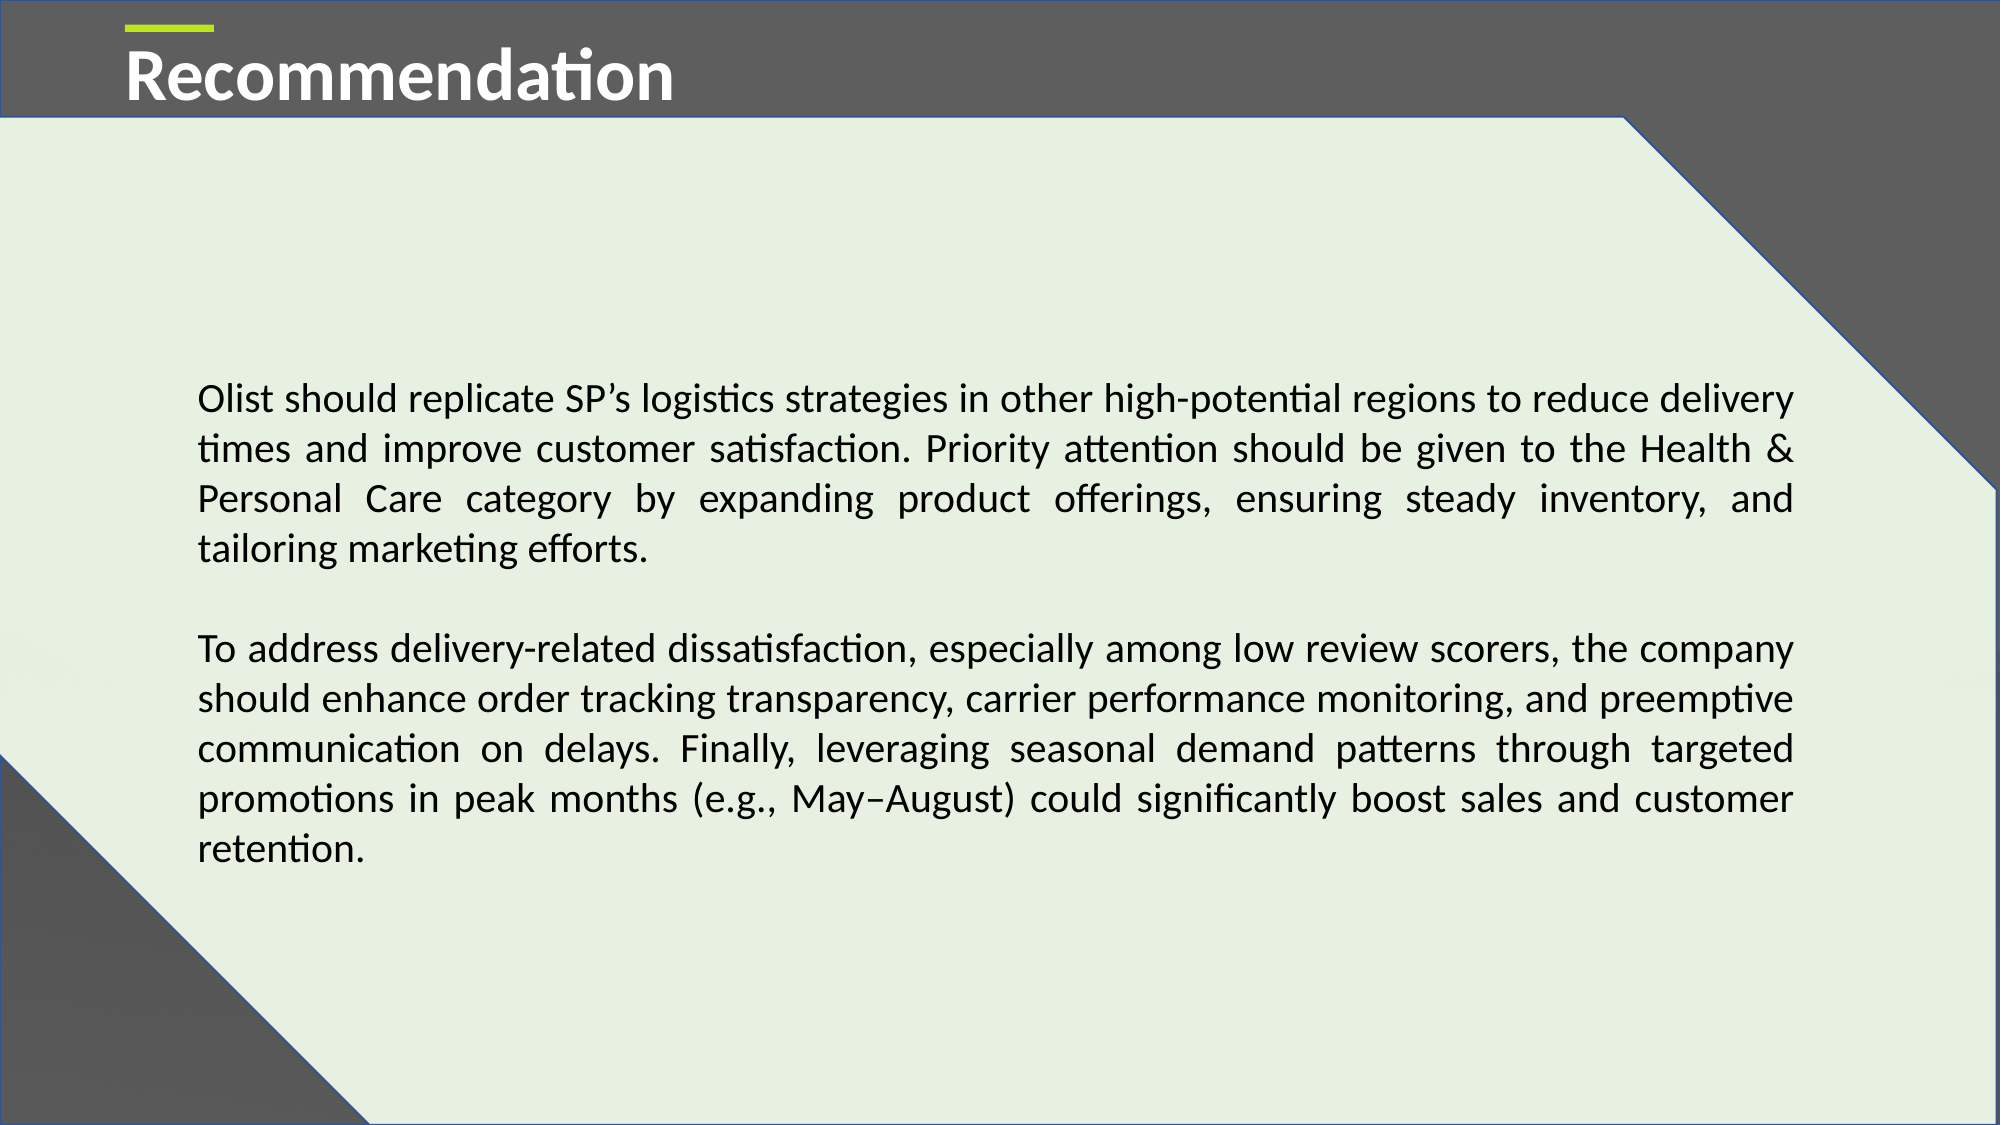

Recommendation
Olist should replicate SP’s logistics strategies in other high-potential regions to reduce delivery times and improve customer satisfaction. Priority attention should be given to the Health & Personal Care category by expanding product offerings, ensuring steady inventory, and tailoring marketing efforts.

To address delivery-related dissatisfaction, especially among low review scorers, the company should enhance order tracking transparency, carrier performance monitoring, and preemptive communication on delays. Finally, leveraging seasonal demand patterns through targeted promotions in peak months (e.g., May–August) could significantly boost sales and customer retention.